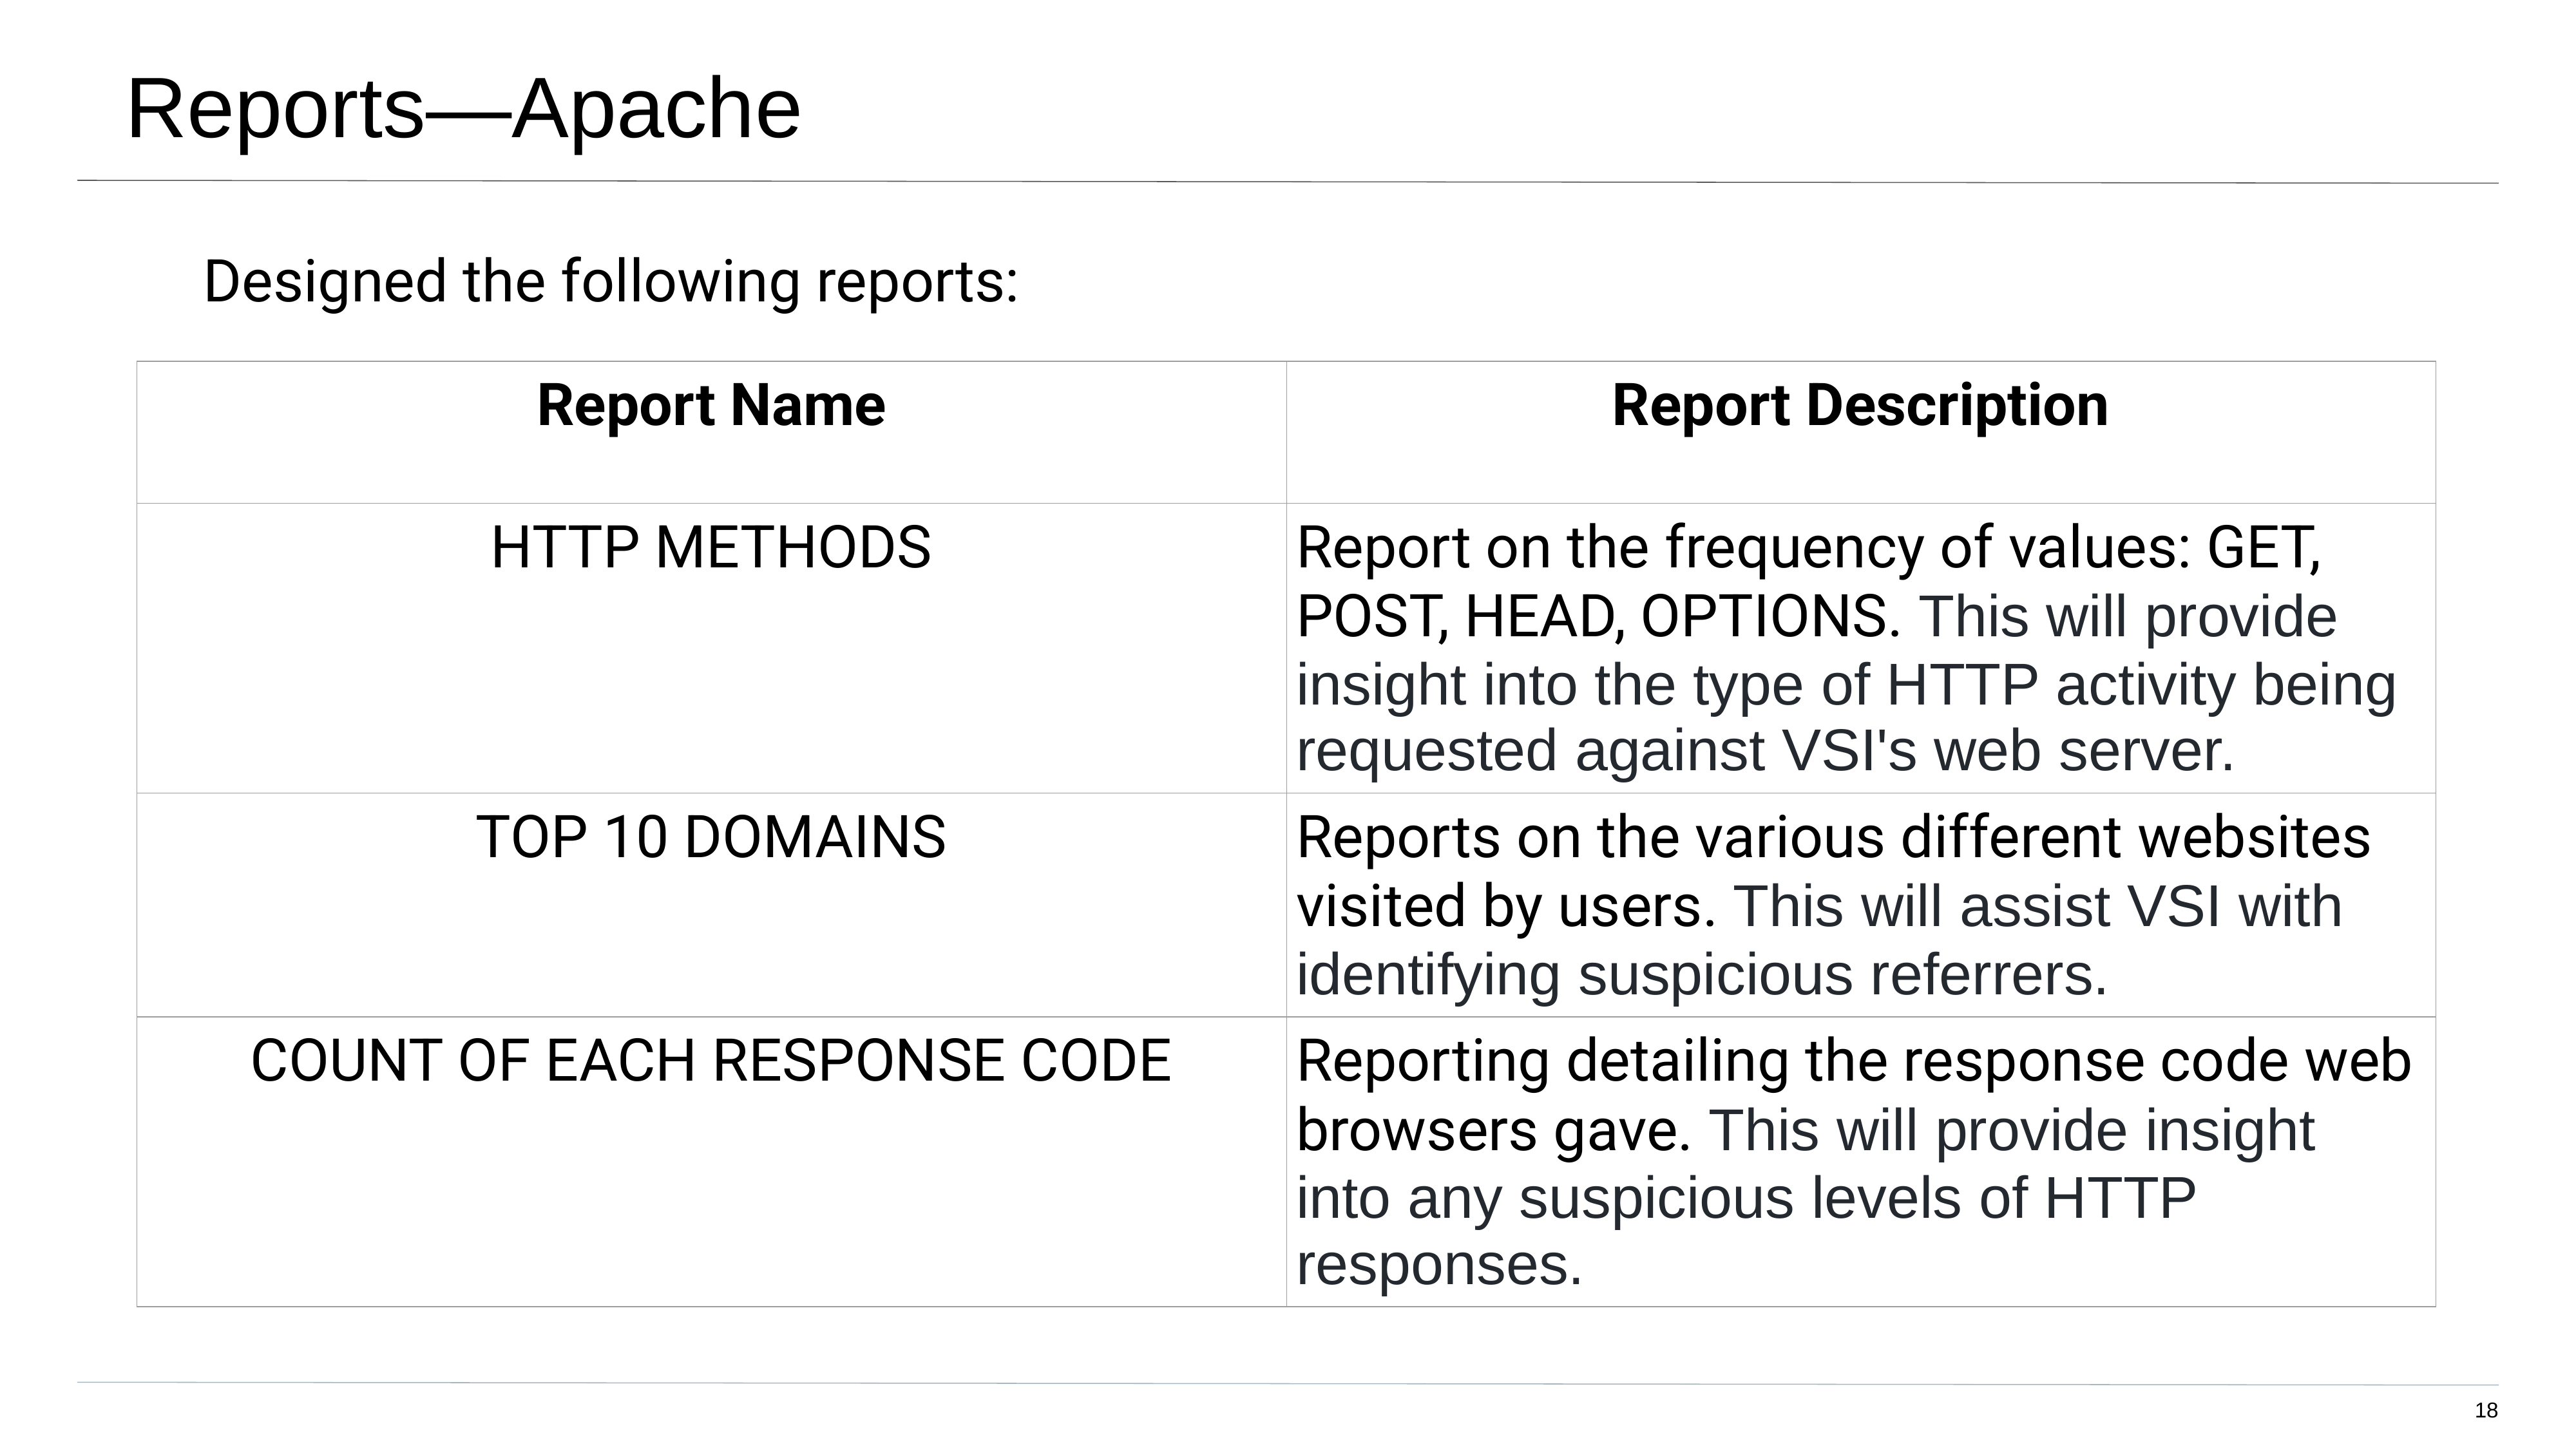

# Reports—Apache
Designed the following reports:

| Report Name | Report Description |
| --- | --- |
| HTTP METHODS | Report on the frequency of values: GET, POST, HEAD, OPTIONS. This will provide insight into the type of HTTP activity being requested against VSI's web server. |
| TOP 10 DOMAINS | Reports on the various different websites visited by users. This will assist VSI with identifying suspicious referrers. |
| COUNT OF EACH RESPONSE CODE | Reporting detailing the response code web browsers gave. This will provide insight into any suspicious levels of HTTP responses. |
18